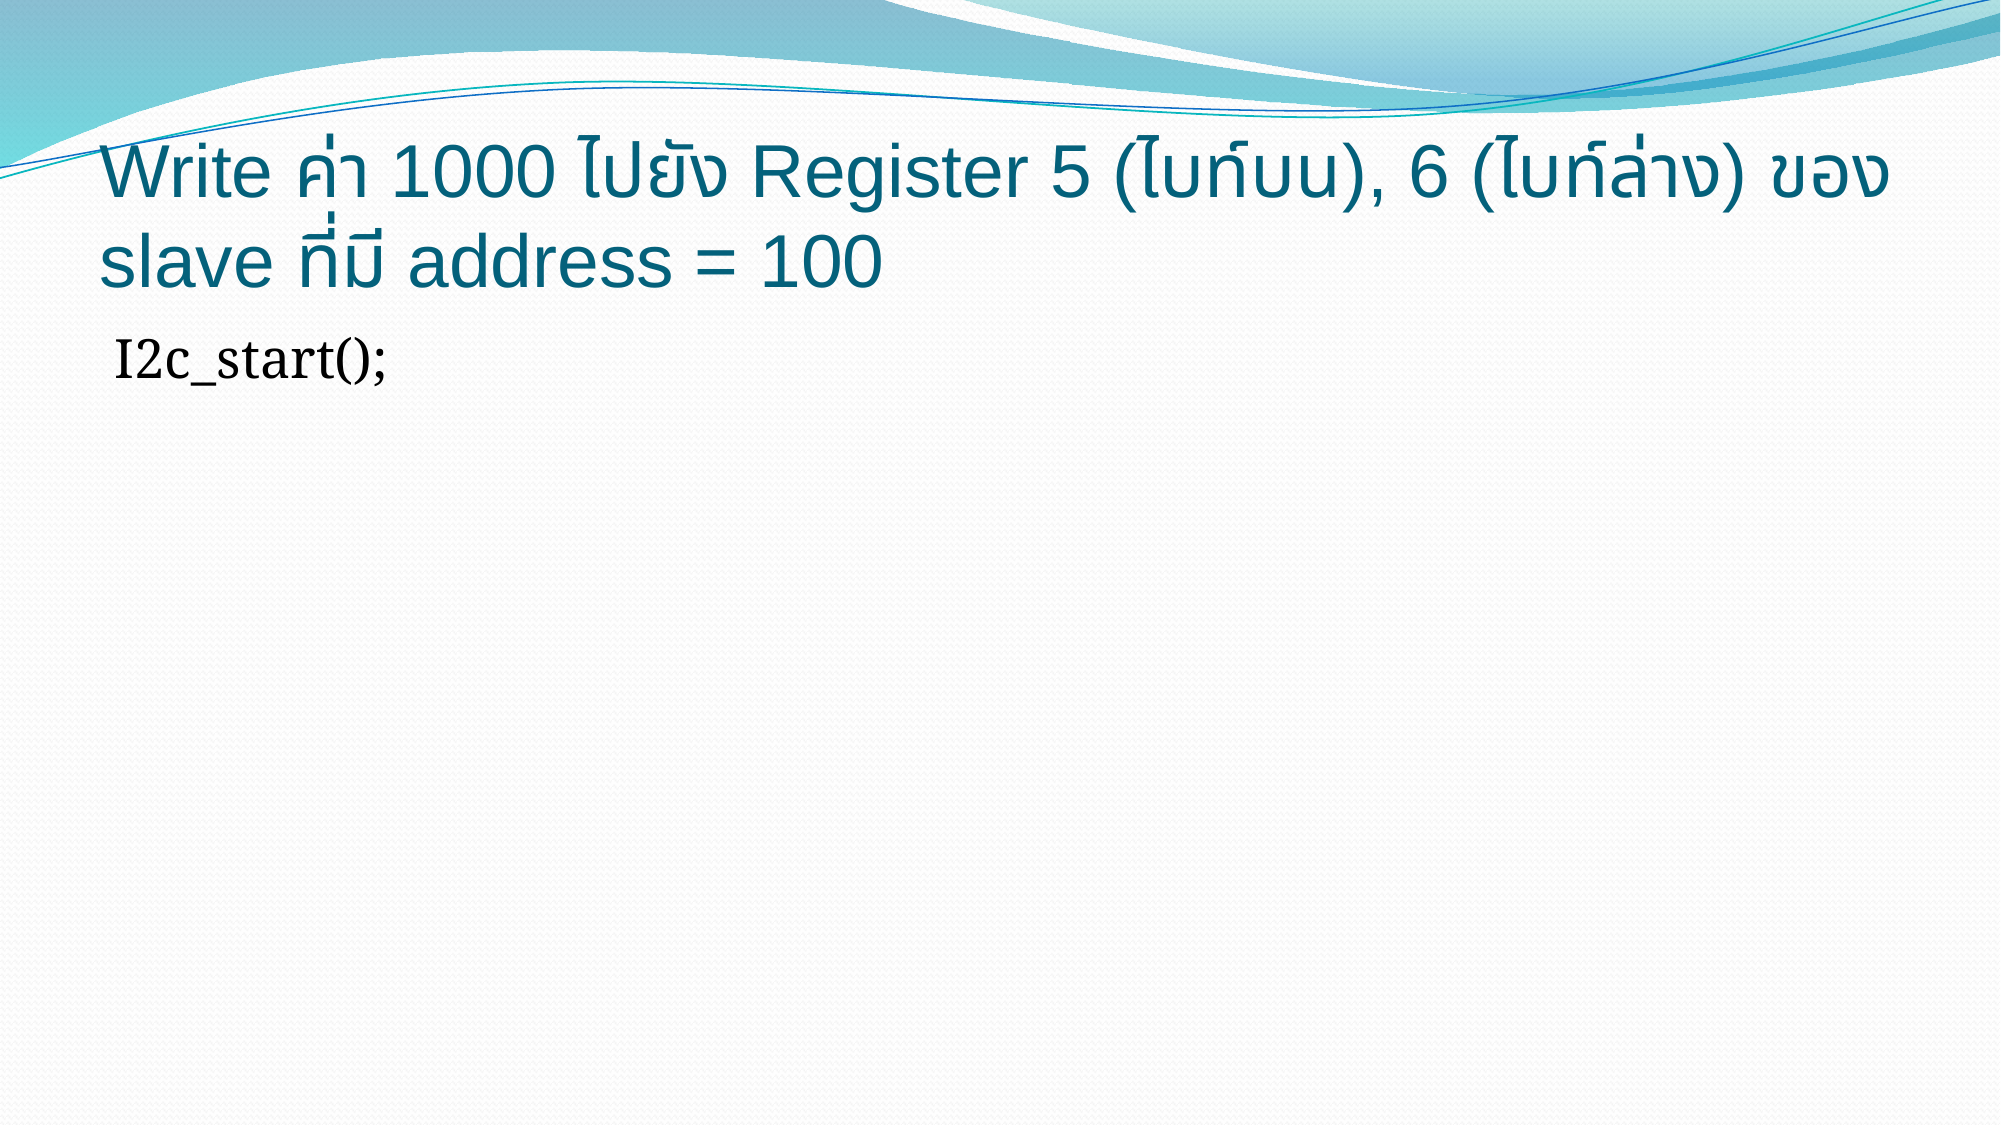

# Write ค่า 1000 ไปยัง Register 5 (ไบท์บน), 6 (ไบท์ล่าง) ของ slave ที่มี address = 100
I2c_start();